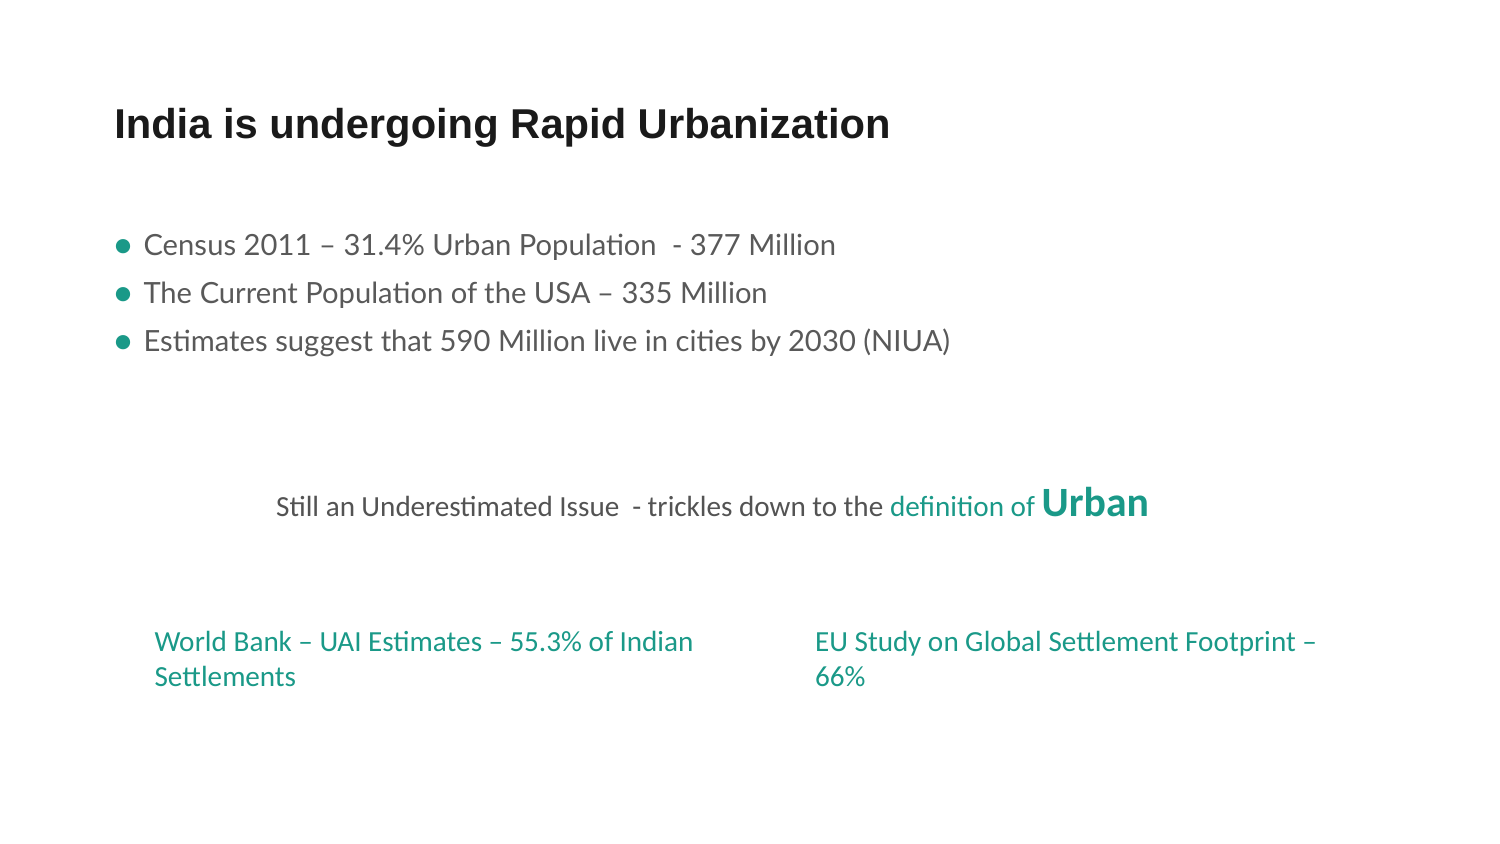

# India is undergoing Rapid Urbanization
Census 2011 – 31.4% Urban Population  - 377 Million
The Current Population of the USA – 335 Million
Estimates suggest that 590 Million live in cities by 2030 (NIUA)
Still an Underestimated Issue  - trickles down to the definition of Urban
World Bank – UAI Estimates – 55.3% of Indian Settlements
EU Study on Global Settlement Footprint – 66%